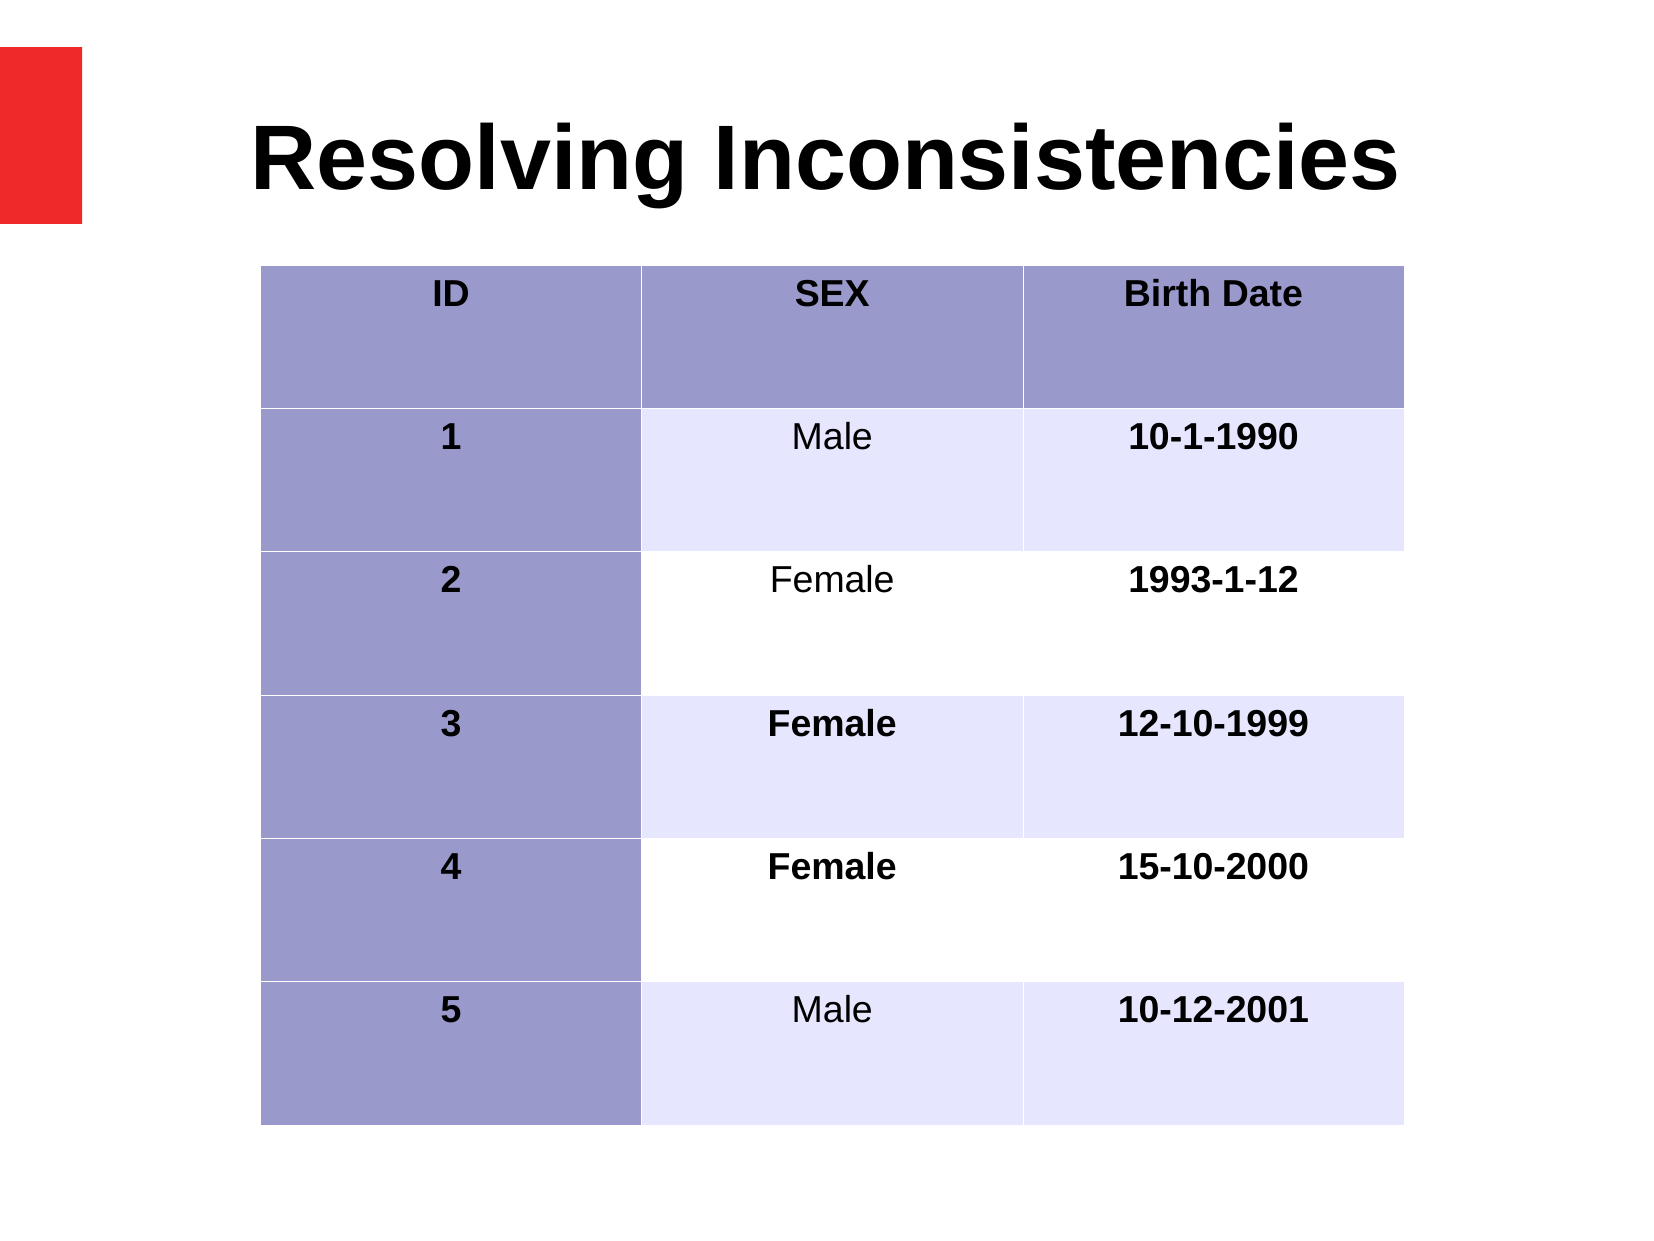

Resolving Inconsistencies
| ID | SEX | Birth Date |
| --- | --- | --- |
| 1 | Male | 10-1-1990 |
| 2 | Female | 1993-1-12 |
| 3 | Female | 12-10-1999 |
| 4 | Female | 15-10-2000 |
| 5 | Male | 10-12-2001 |